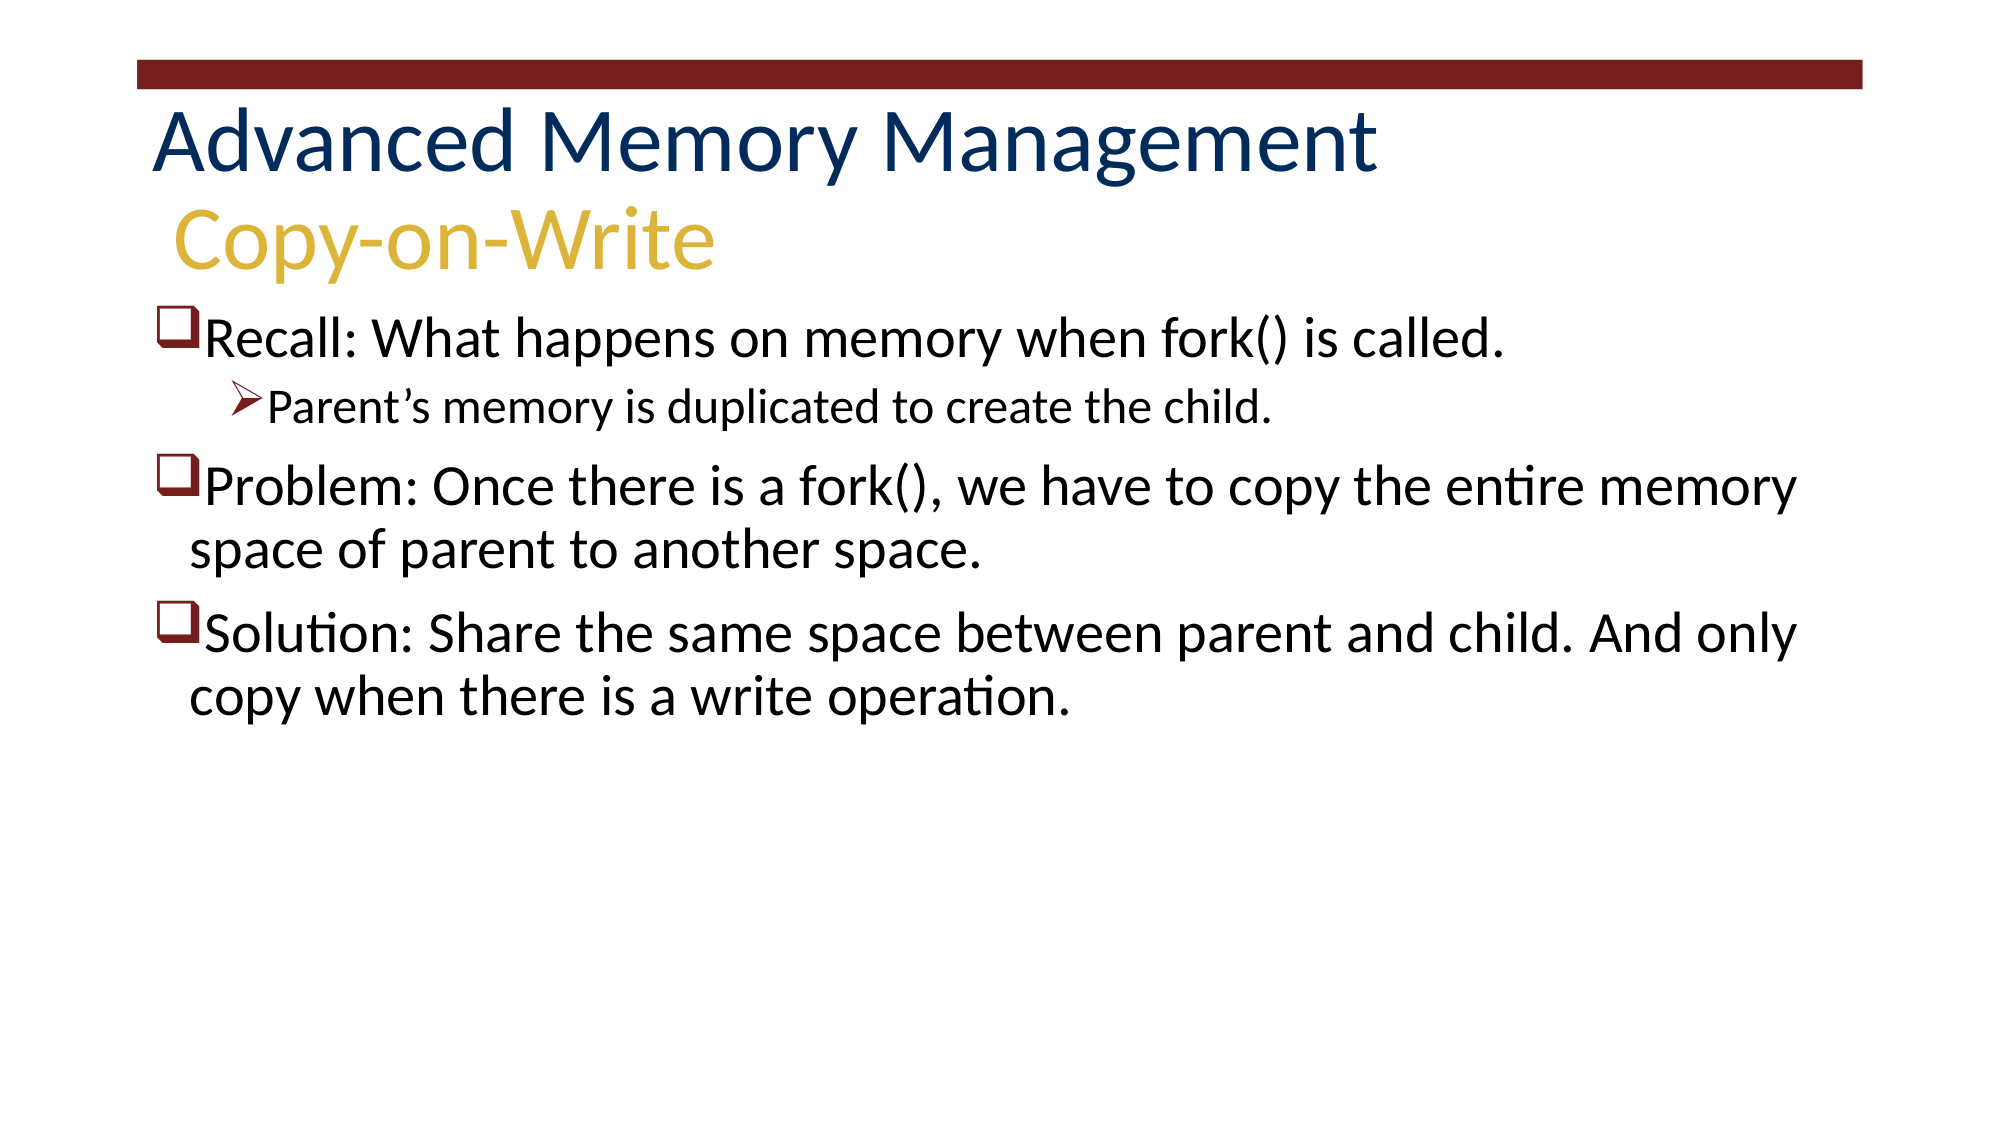

# Advanced Memory Management Copy-on-Write
Recall: What happens on memory when fork() is called.
Parent’s memory is duplicated to create the child.
Problem: Once there is a fork(), we have to copy the entire memory space of parent to another space.
Solution: Share the same space between parent and child. And only copy when there is a write operation.